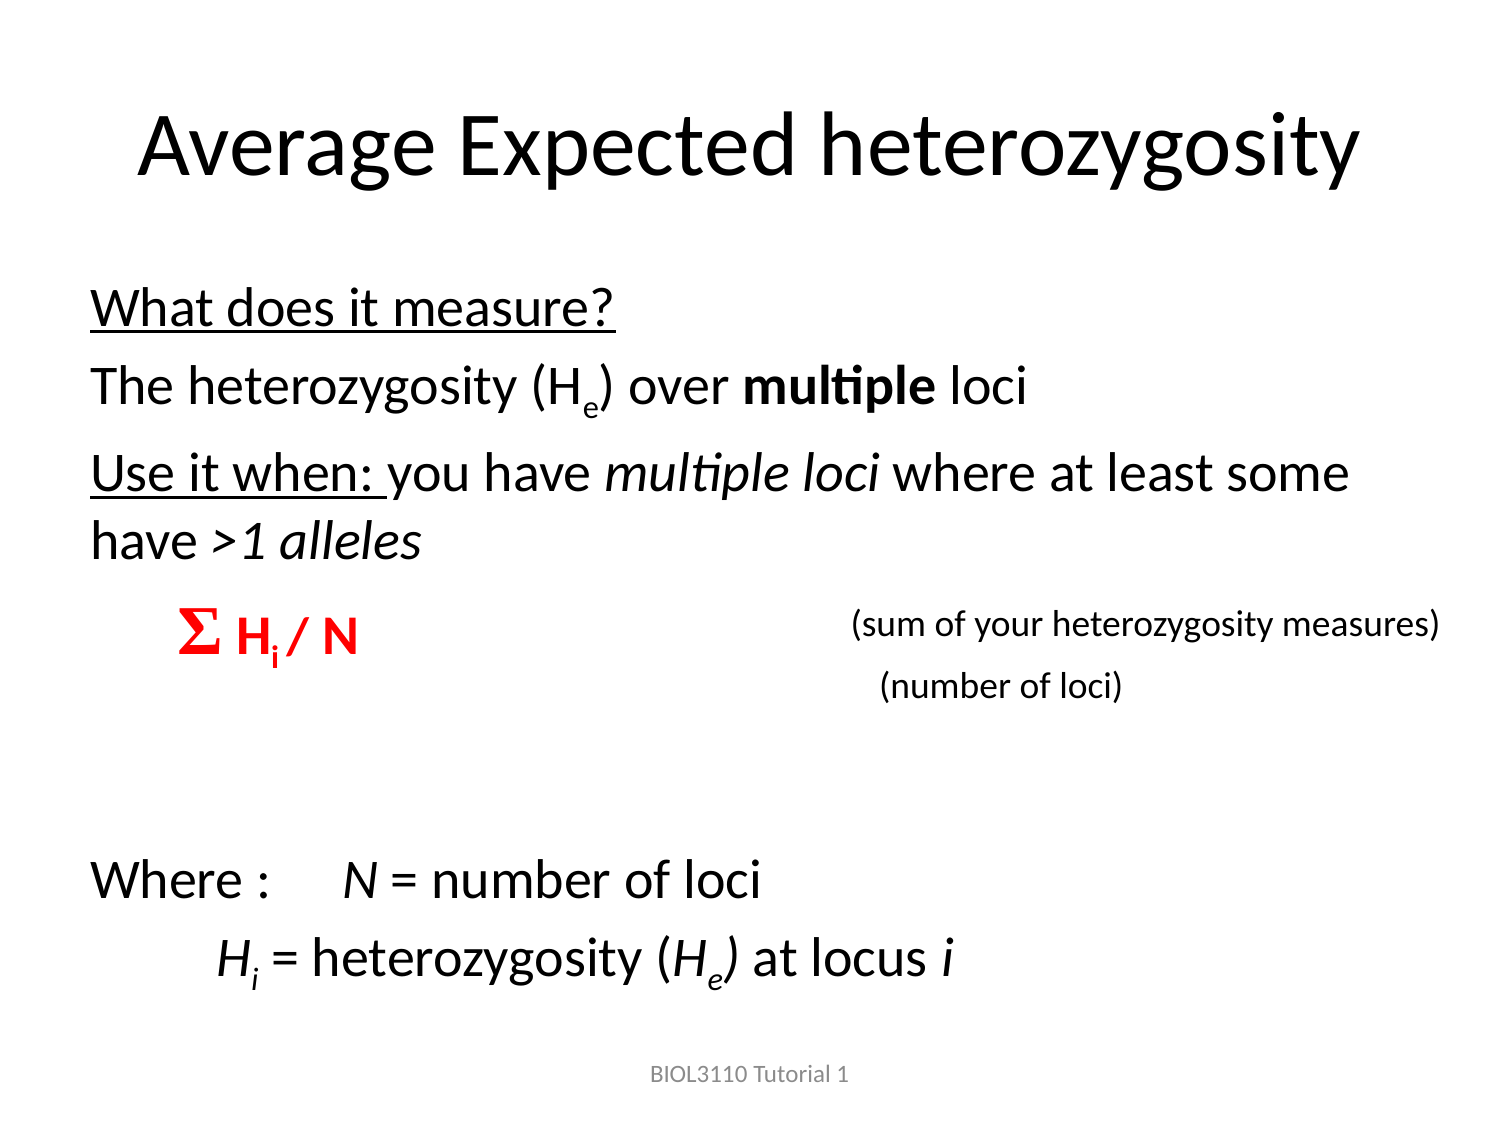

# Average Expected heterozygosity
What does it measure?
The heterozygosity (He) over multiple loci
Use it when: you have multiple loci where at least some have >1 alleles
     Σ Hi / N

Where :		N = number of loci
		Hi = heterozygosity (He) at locus i

(sum of your heterozygosity measures)
(number of loci)
BIOL3110 Tutorial 1